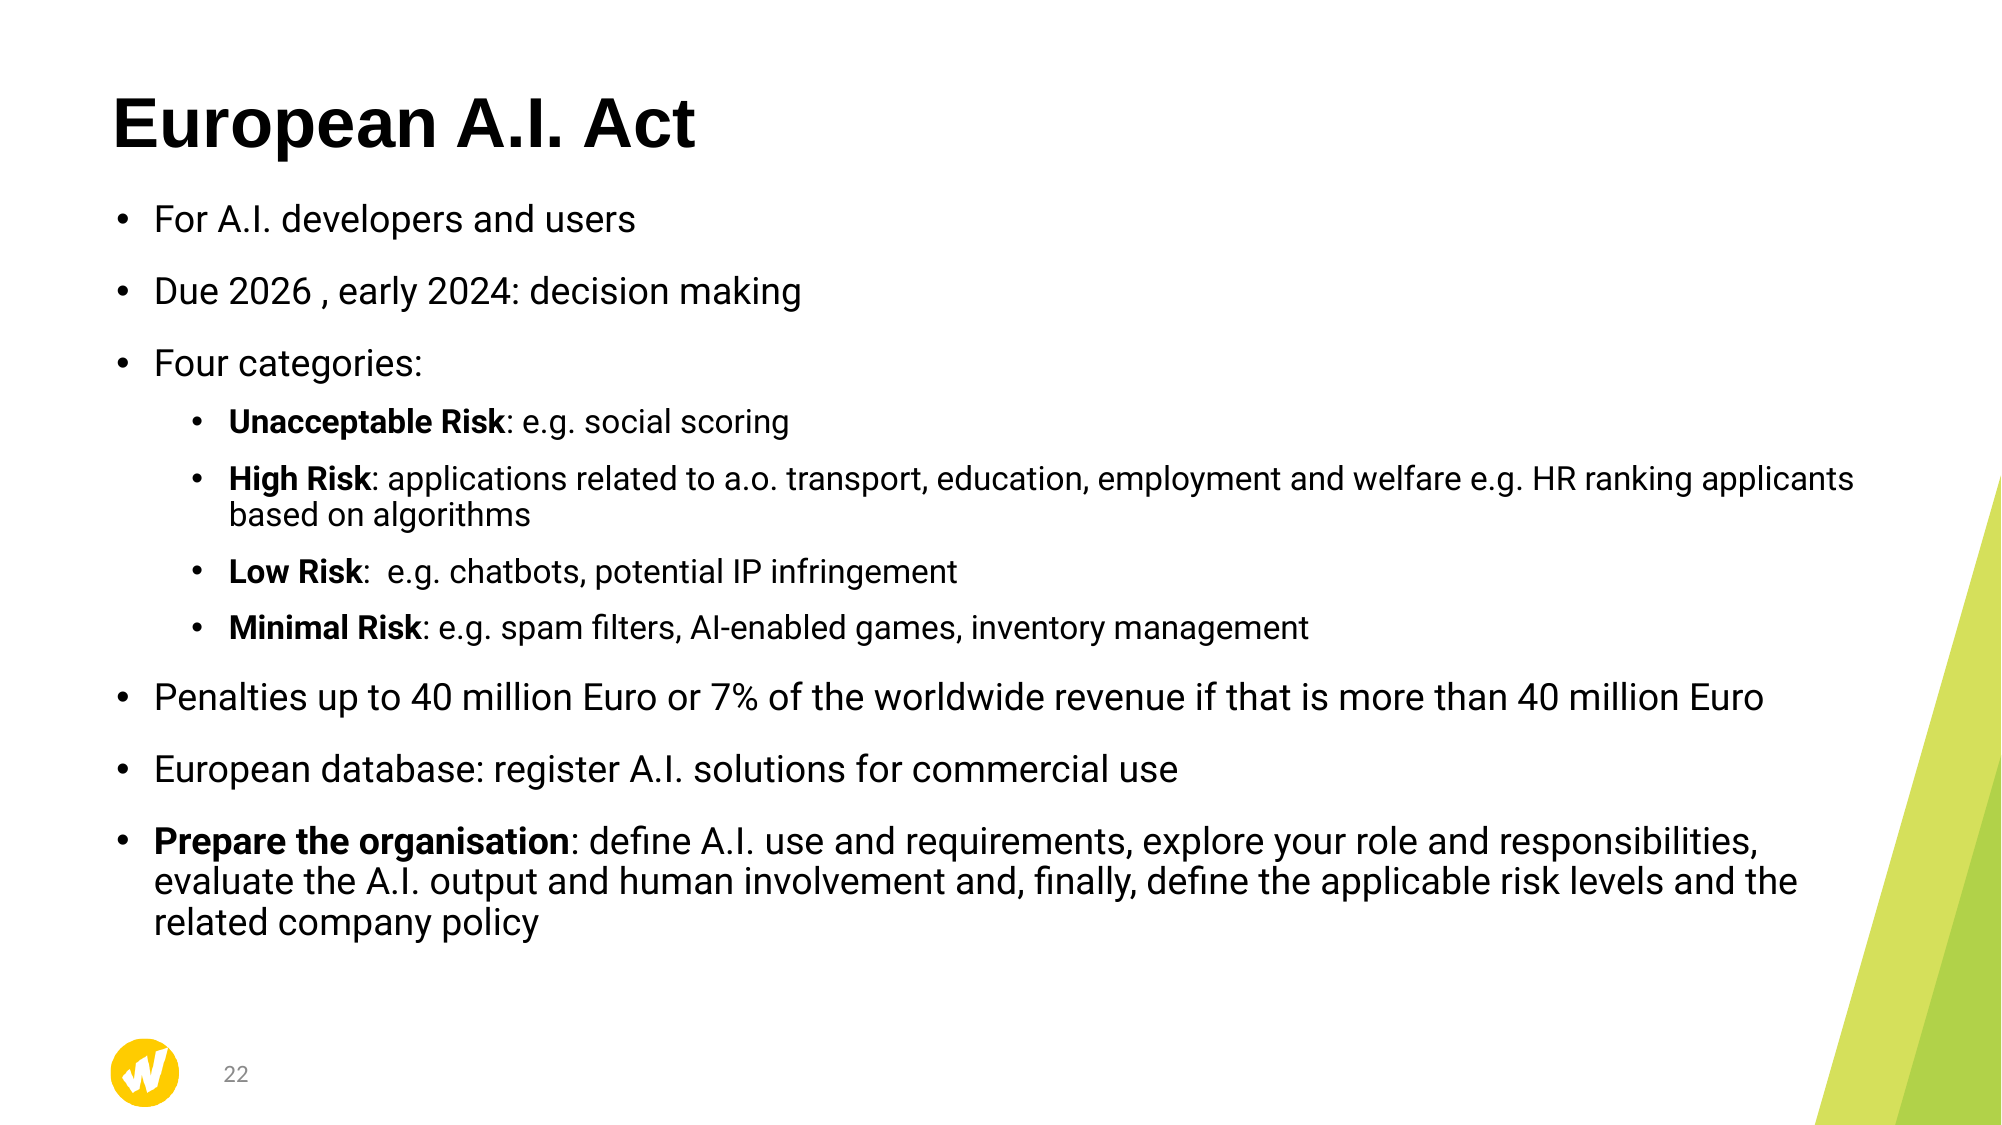

# European A.I. Act
For A.I. developers and users
Due 2026 , early 2024: decision making
Four categories:
Unacceptable Risk: e.g. social scoring
High Risk: applications related to a.o. transport, education, employment and welfare e.g. HR ranking applicants based on algorithms
Low Risk:  e.g. chatbots, potential IP infringement
Minimal Risk: e.g. spam filters, AI-enabled games, inventory management
Penalties up to 40 million Euro or 7% of the worldwide revenue if that is more than 40 million Euro
European database: register A.I. solutions for commercial use
Prepare the organisation: define A.I. use and requirements, explore your role and responsibilities, evaluate the A.I. output and human involvement and, finally, define the applicable risk levels and the related company policy

22